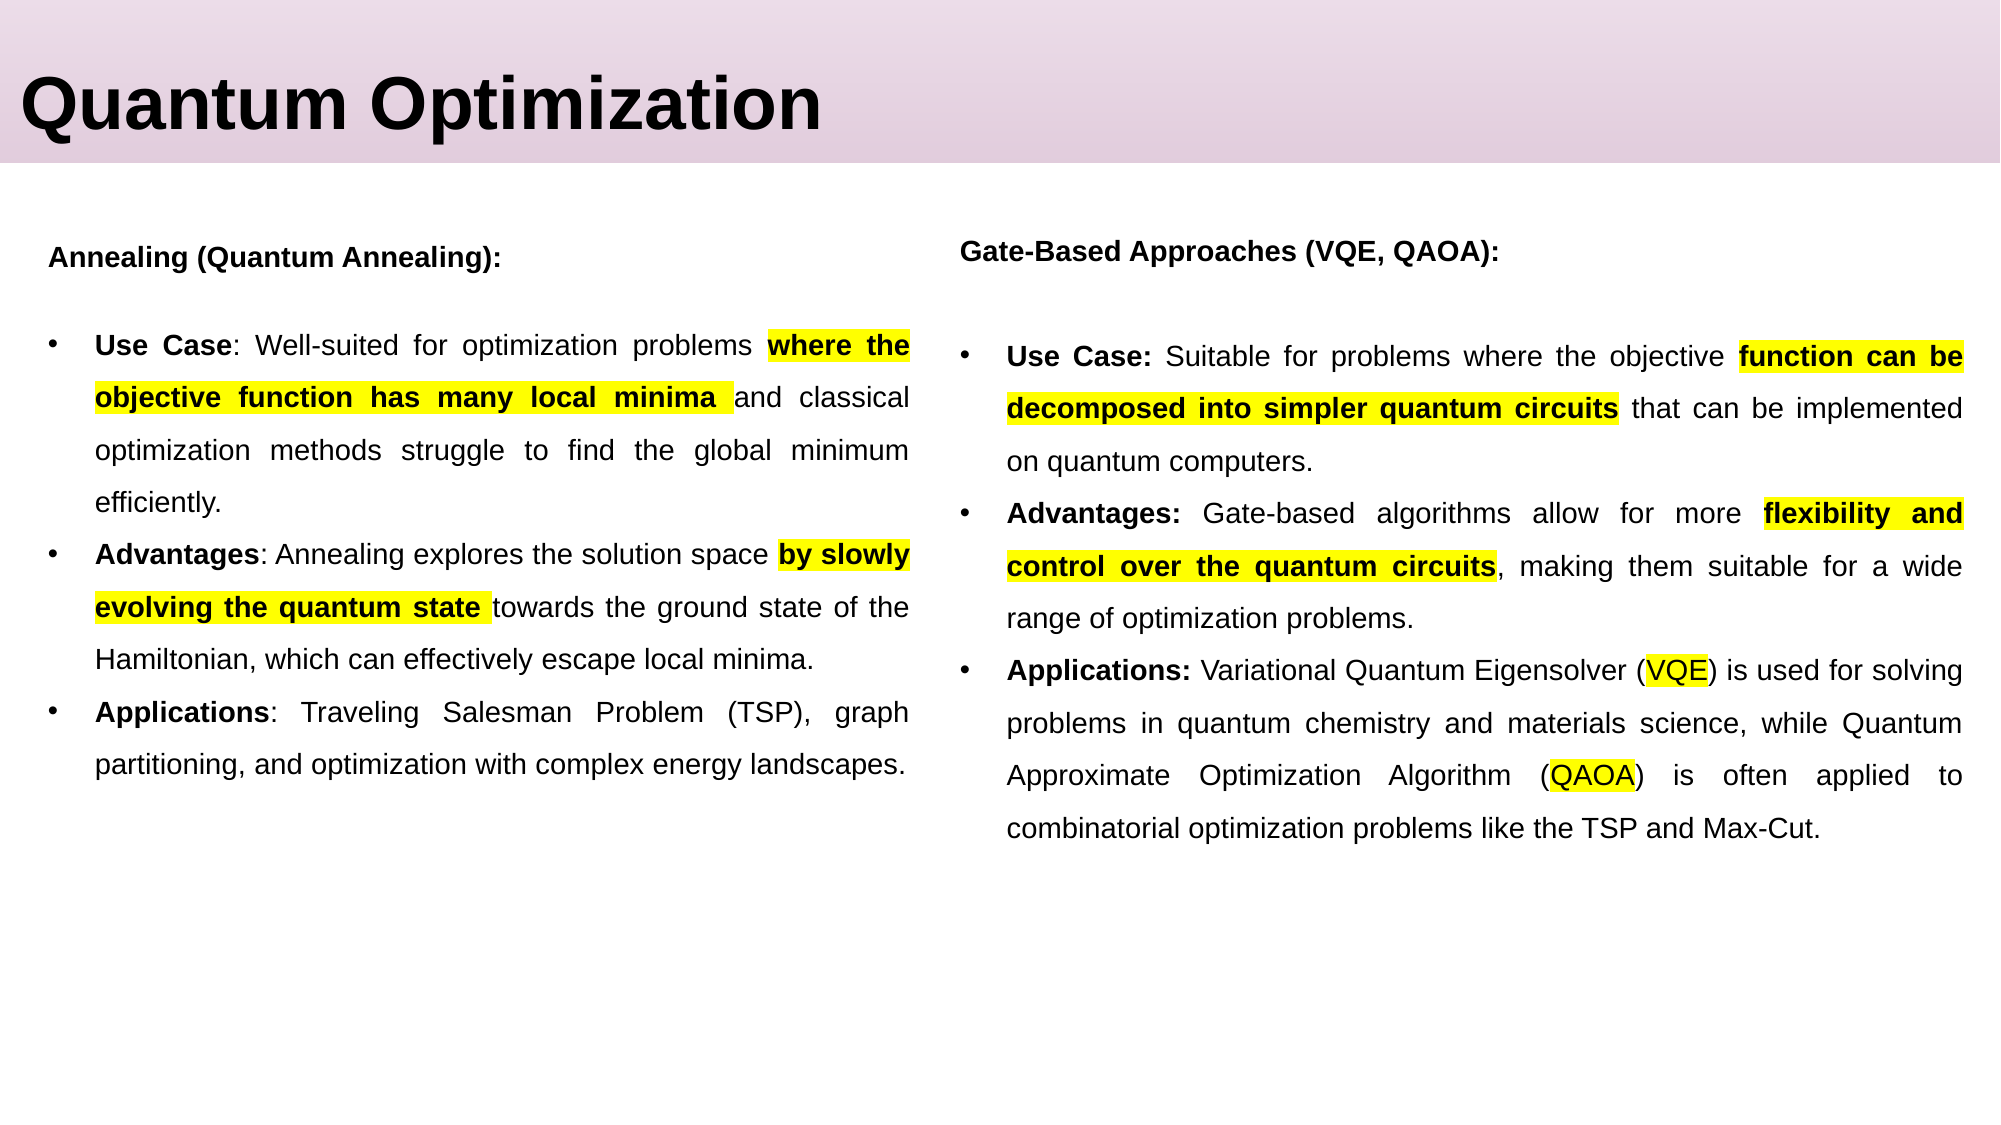

Quantum Optimization
Gate-Based Approaches (VQE, QAOA):

Use Case: Suitable for problems where the objective function can be decomposed into simpler quantum circuits that can be implemented on quantum computers.
Advantages: Gate-based algorithms allow for more flexibility and control over the quantum circuits, making them suitable for a wide range of optimization problems.
Applications: Variational Quantum Eigensolver (VQE) is used for solving problems in quantum chemistry and materials science, while Quantum Approximate Optimization Algorithm (QAOA) is often applied to combinatorial optimization problems like the TSP and Max-Cut.
Annealing (Quantum Annealing):

Use Case: Well-suited for optimization problems where the objective function has many local minima and classical optimization methods struggle to find the global minimum efficiently.
Advantages: Annealing explores the solution space by slowly evolving the quantum state towards the ground state of the Hamiltonian, which can effectively escape local minima.
Applications: Traveling Salesman Problem (TSP), graph partitioning, and optimization with complex energy landscapes.